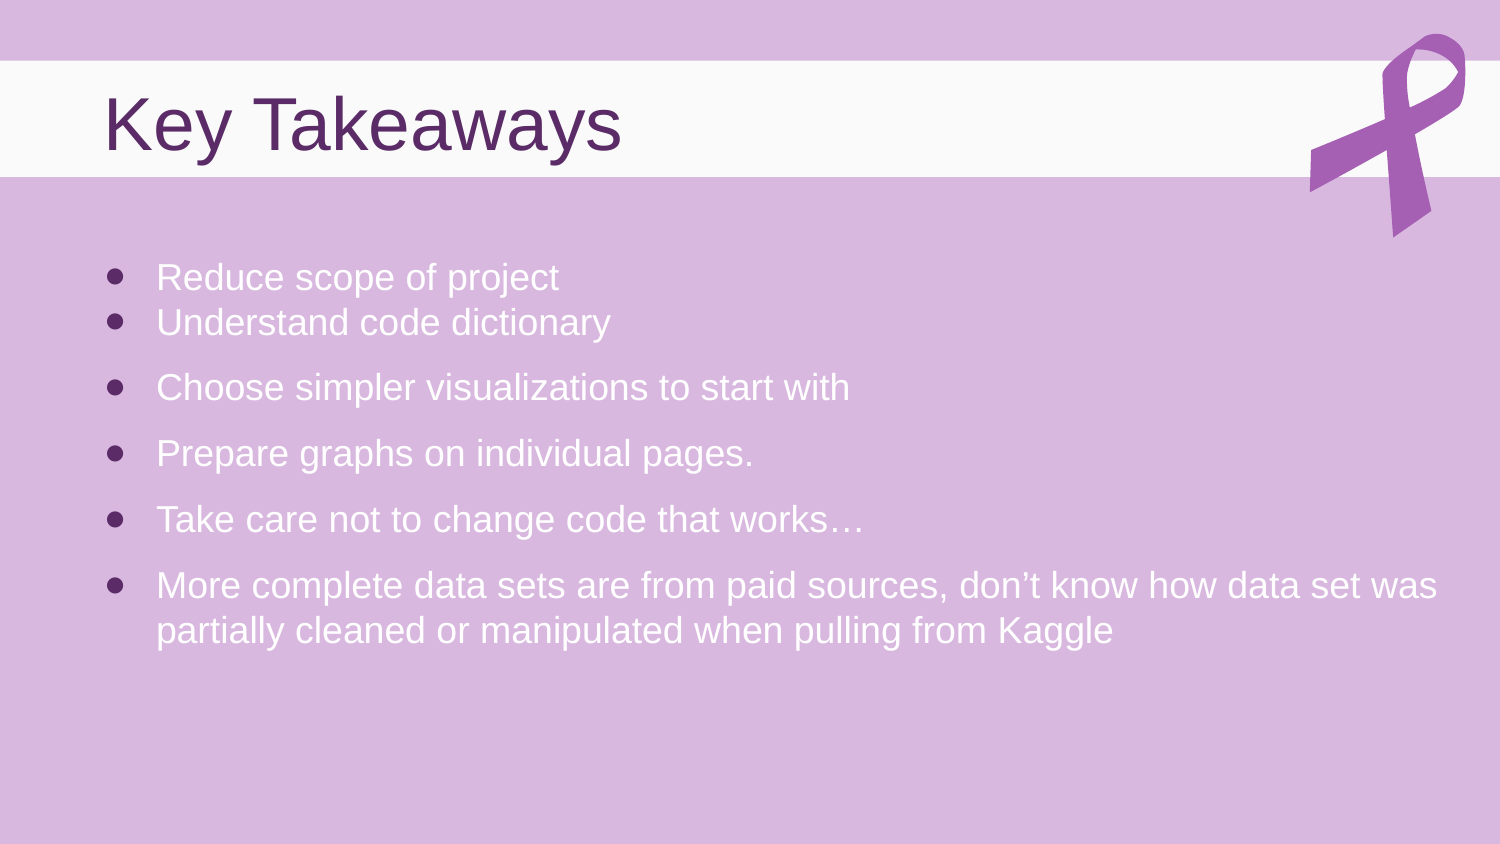

# Key Takeaways
Reduce scope of project
Understand code dictionary
Choose simpler visualizations to start with
Prepare graphs on individual pages.
Take care not to change code that works…
More complete data sets are from paid sources, don’t know how data set was partially cleaned or manipulated when pulling from Kaggle